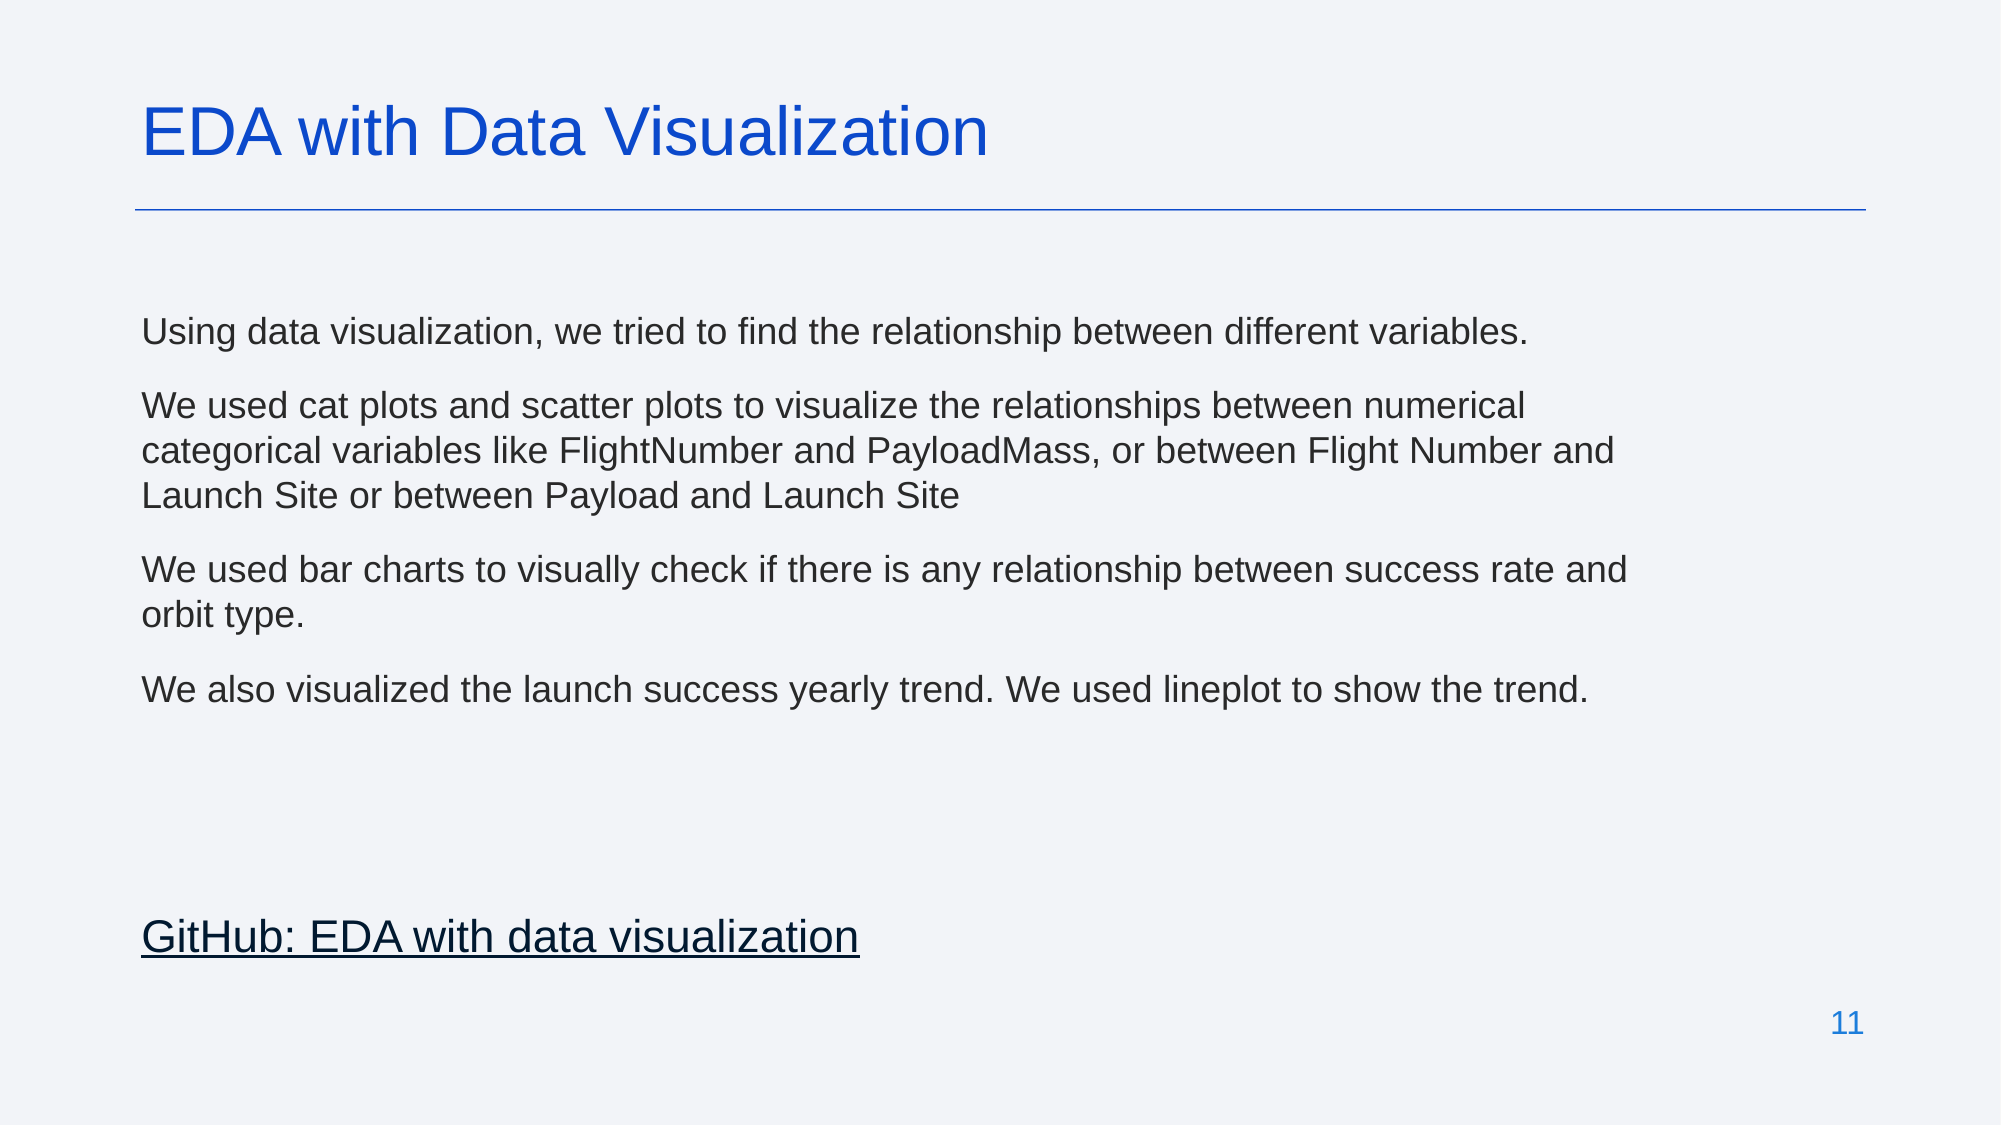

EDA with Data Visualization
Using data visualization, we tried to find the relationship between different variables.
We used cat plots and scatter plots to visualize the relationships between numerical categorical variables like FlightNumber and PayloadMass, or between Flight Number and Launch Site or between Payload and Launch Site
We used bar charts to visually check if there is any relationship between success rate and orbit type.
We also visualized the launch success yearly trend. We used lineplot to show the trend.

GitHub: EDA with data visualization
11